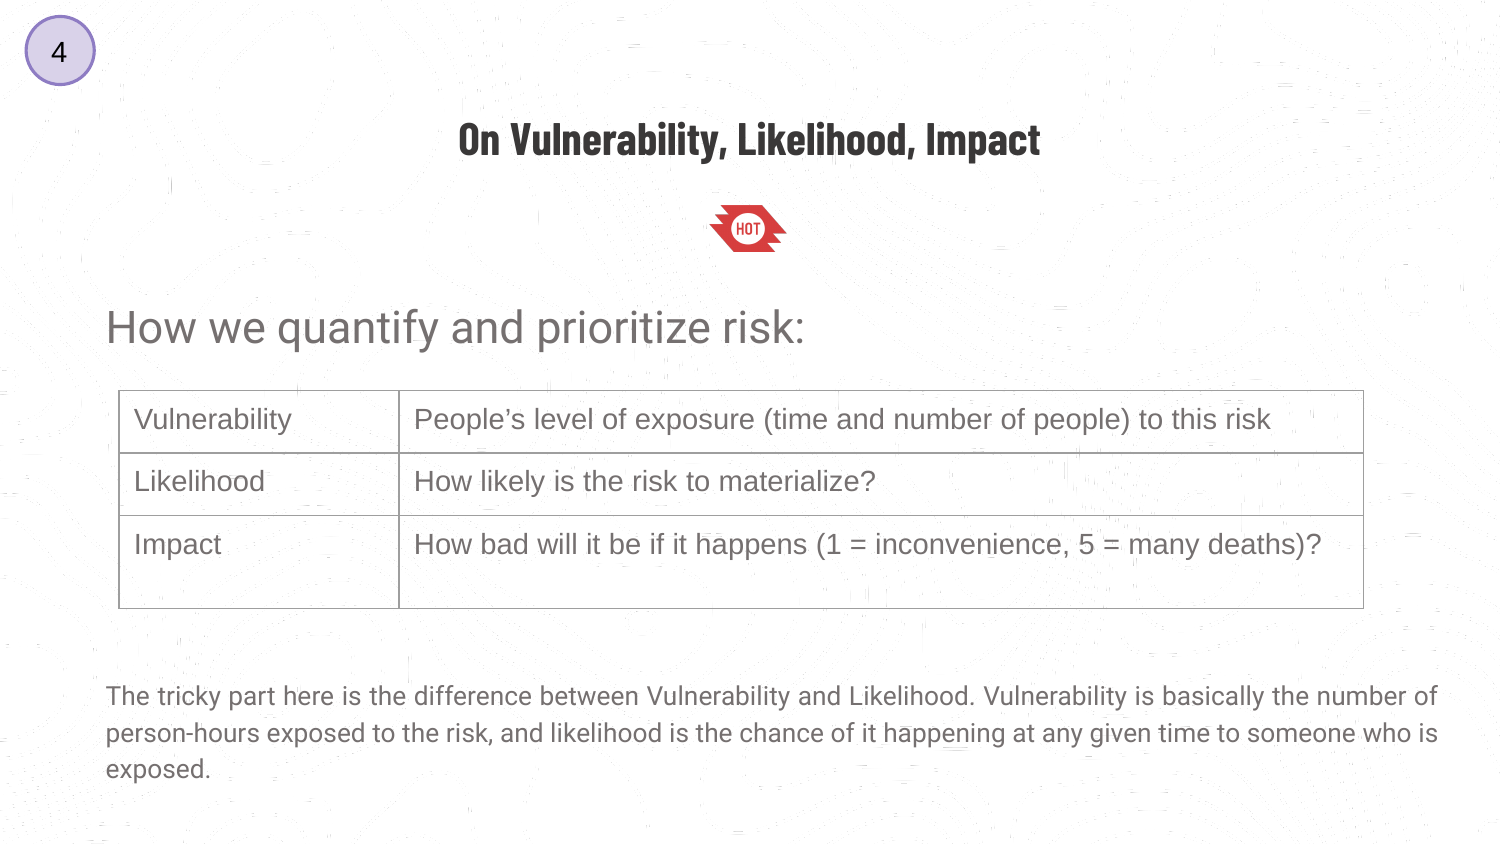

4

On Vulnerability, Likelihood, Impact
How we quantify and prioritize risk:

The tricky part here is the difference between Vulnerability and Likelihood. Vulnerability is basically the number of person-hours exposed to the risk, and likelihood is the chance of it happening at any given time to someone who is exposed.

| Vulnerability | People’s level of exposure (time and number of people) to this risk |
| --- | --- |
| Likelihood | How likely is the risk to materialize? |
| Impact | How bad will it be if it happens (1 = inconvenience, 5 = many deaths)? |